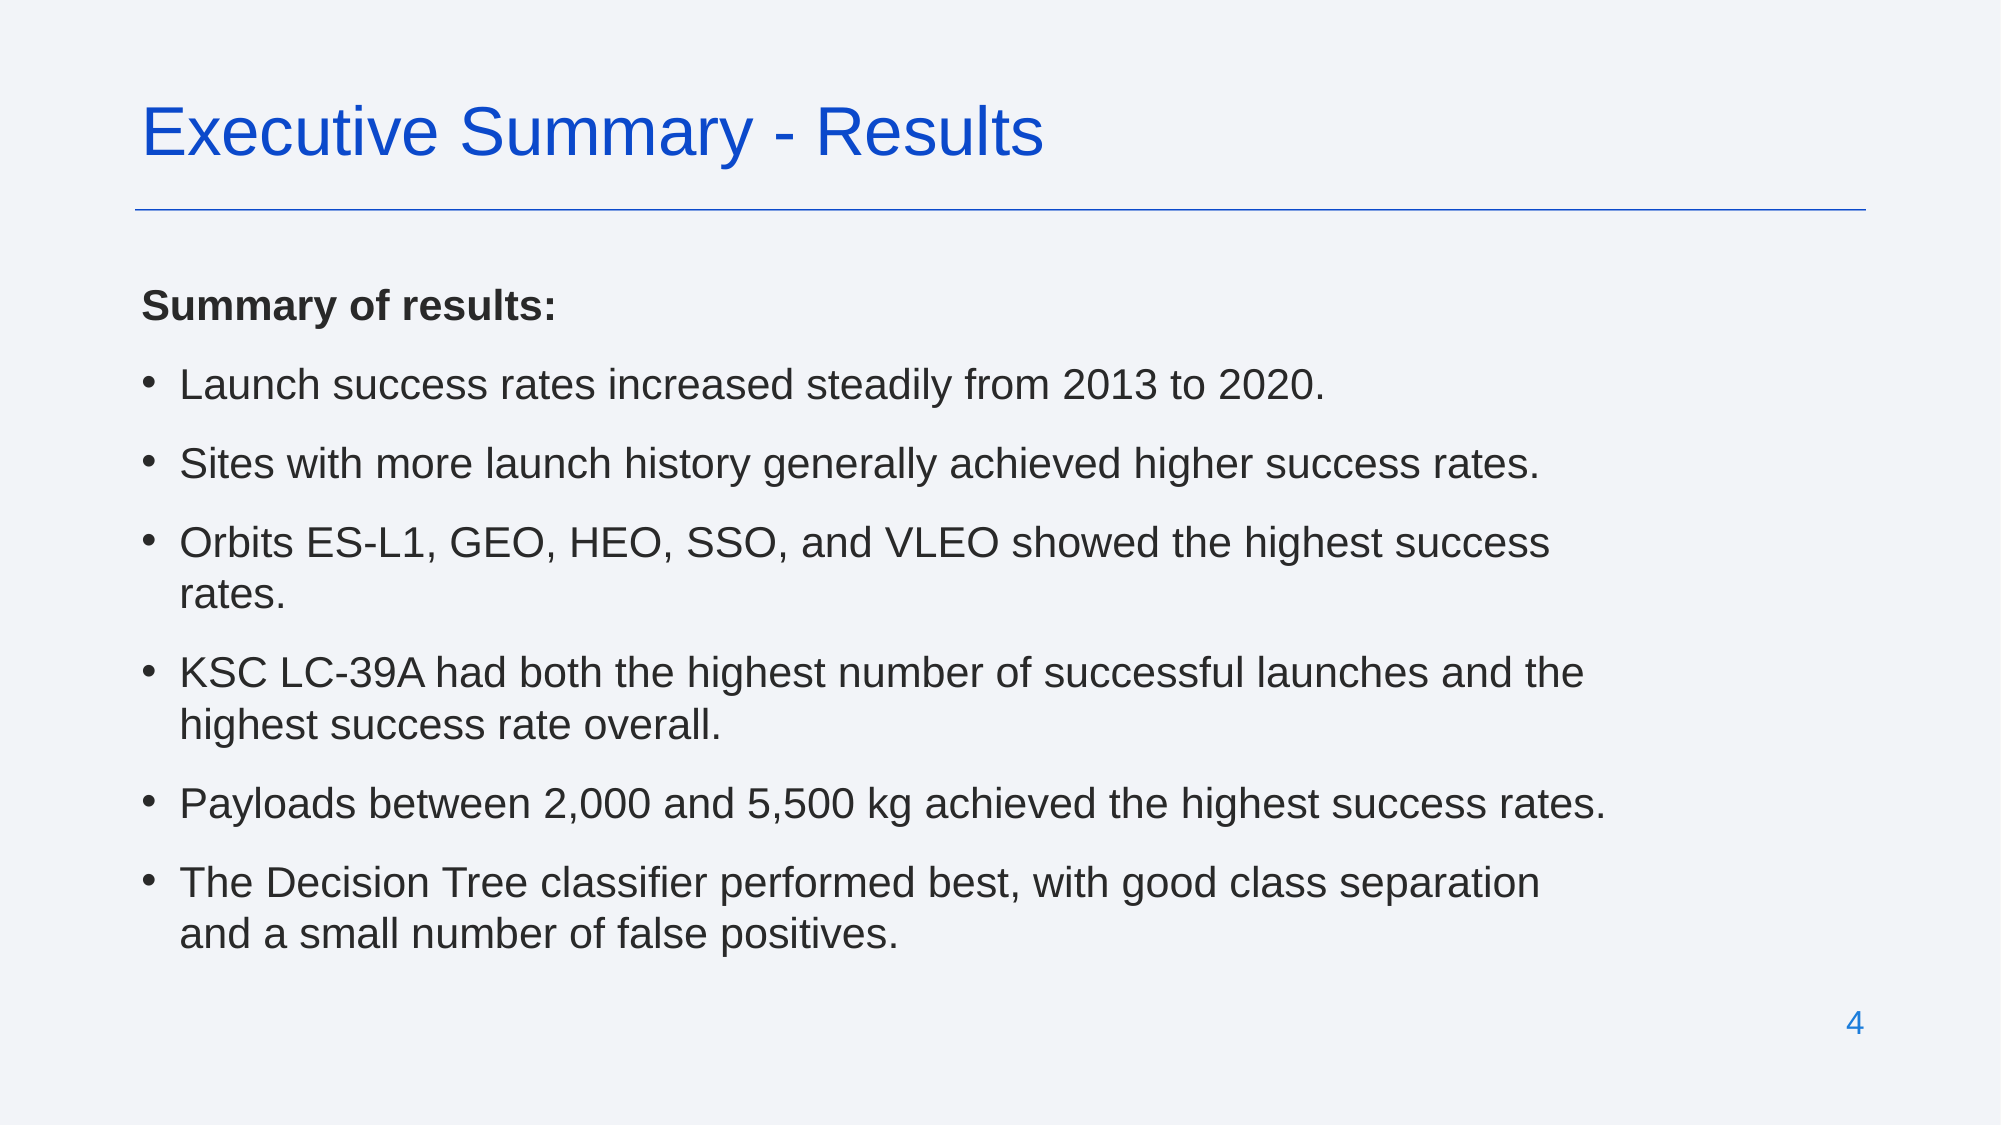

Executive Summary - Results
Summary of results:
Launch success rates increased steadily from 2013 to 2020.
Sites with more launch history generally achieved higher success rates.
Orbits ES-L1, GEO, HEO, SSO, and VLEO showed the highest success rates.
KSC LC-39A had both the highest number of successful launches and the highest success rate overall.
Payloads between 2,000 and 5,500 kg achieved the highest success rates.
The Decision Tree classifier performed best, with good class separation and a small number of false positives.
4